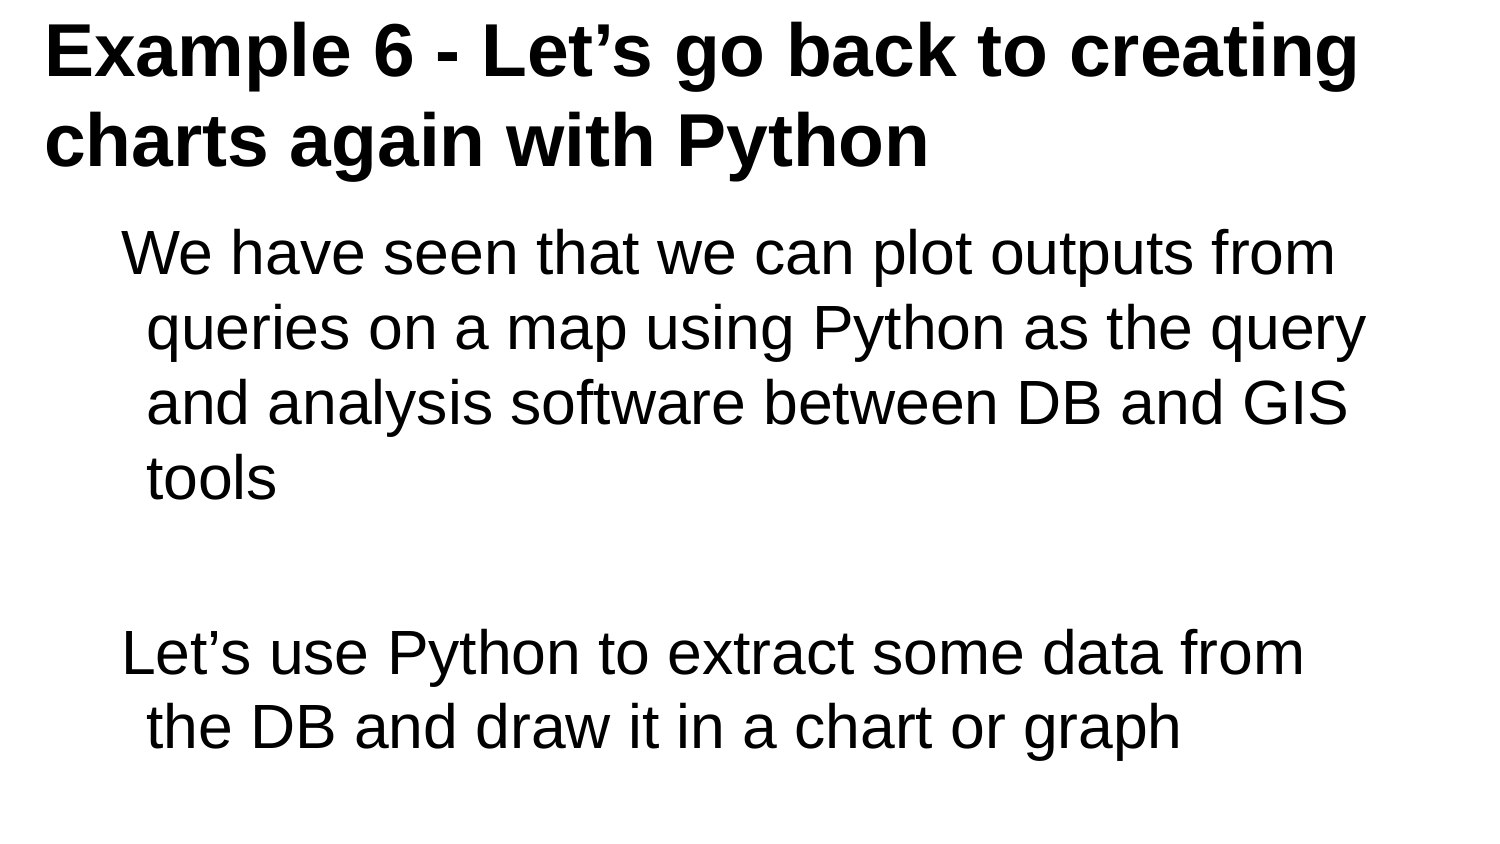

# Example 6 - Let’s go back to creating charts again with Python
We have seen that we can plot outputs from queries on a map using Python as the query and analysis software between DB and GIS tools

Let’s use Python to extract some data from the DB and draw it in a chart or graph